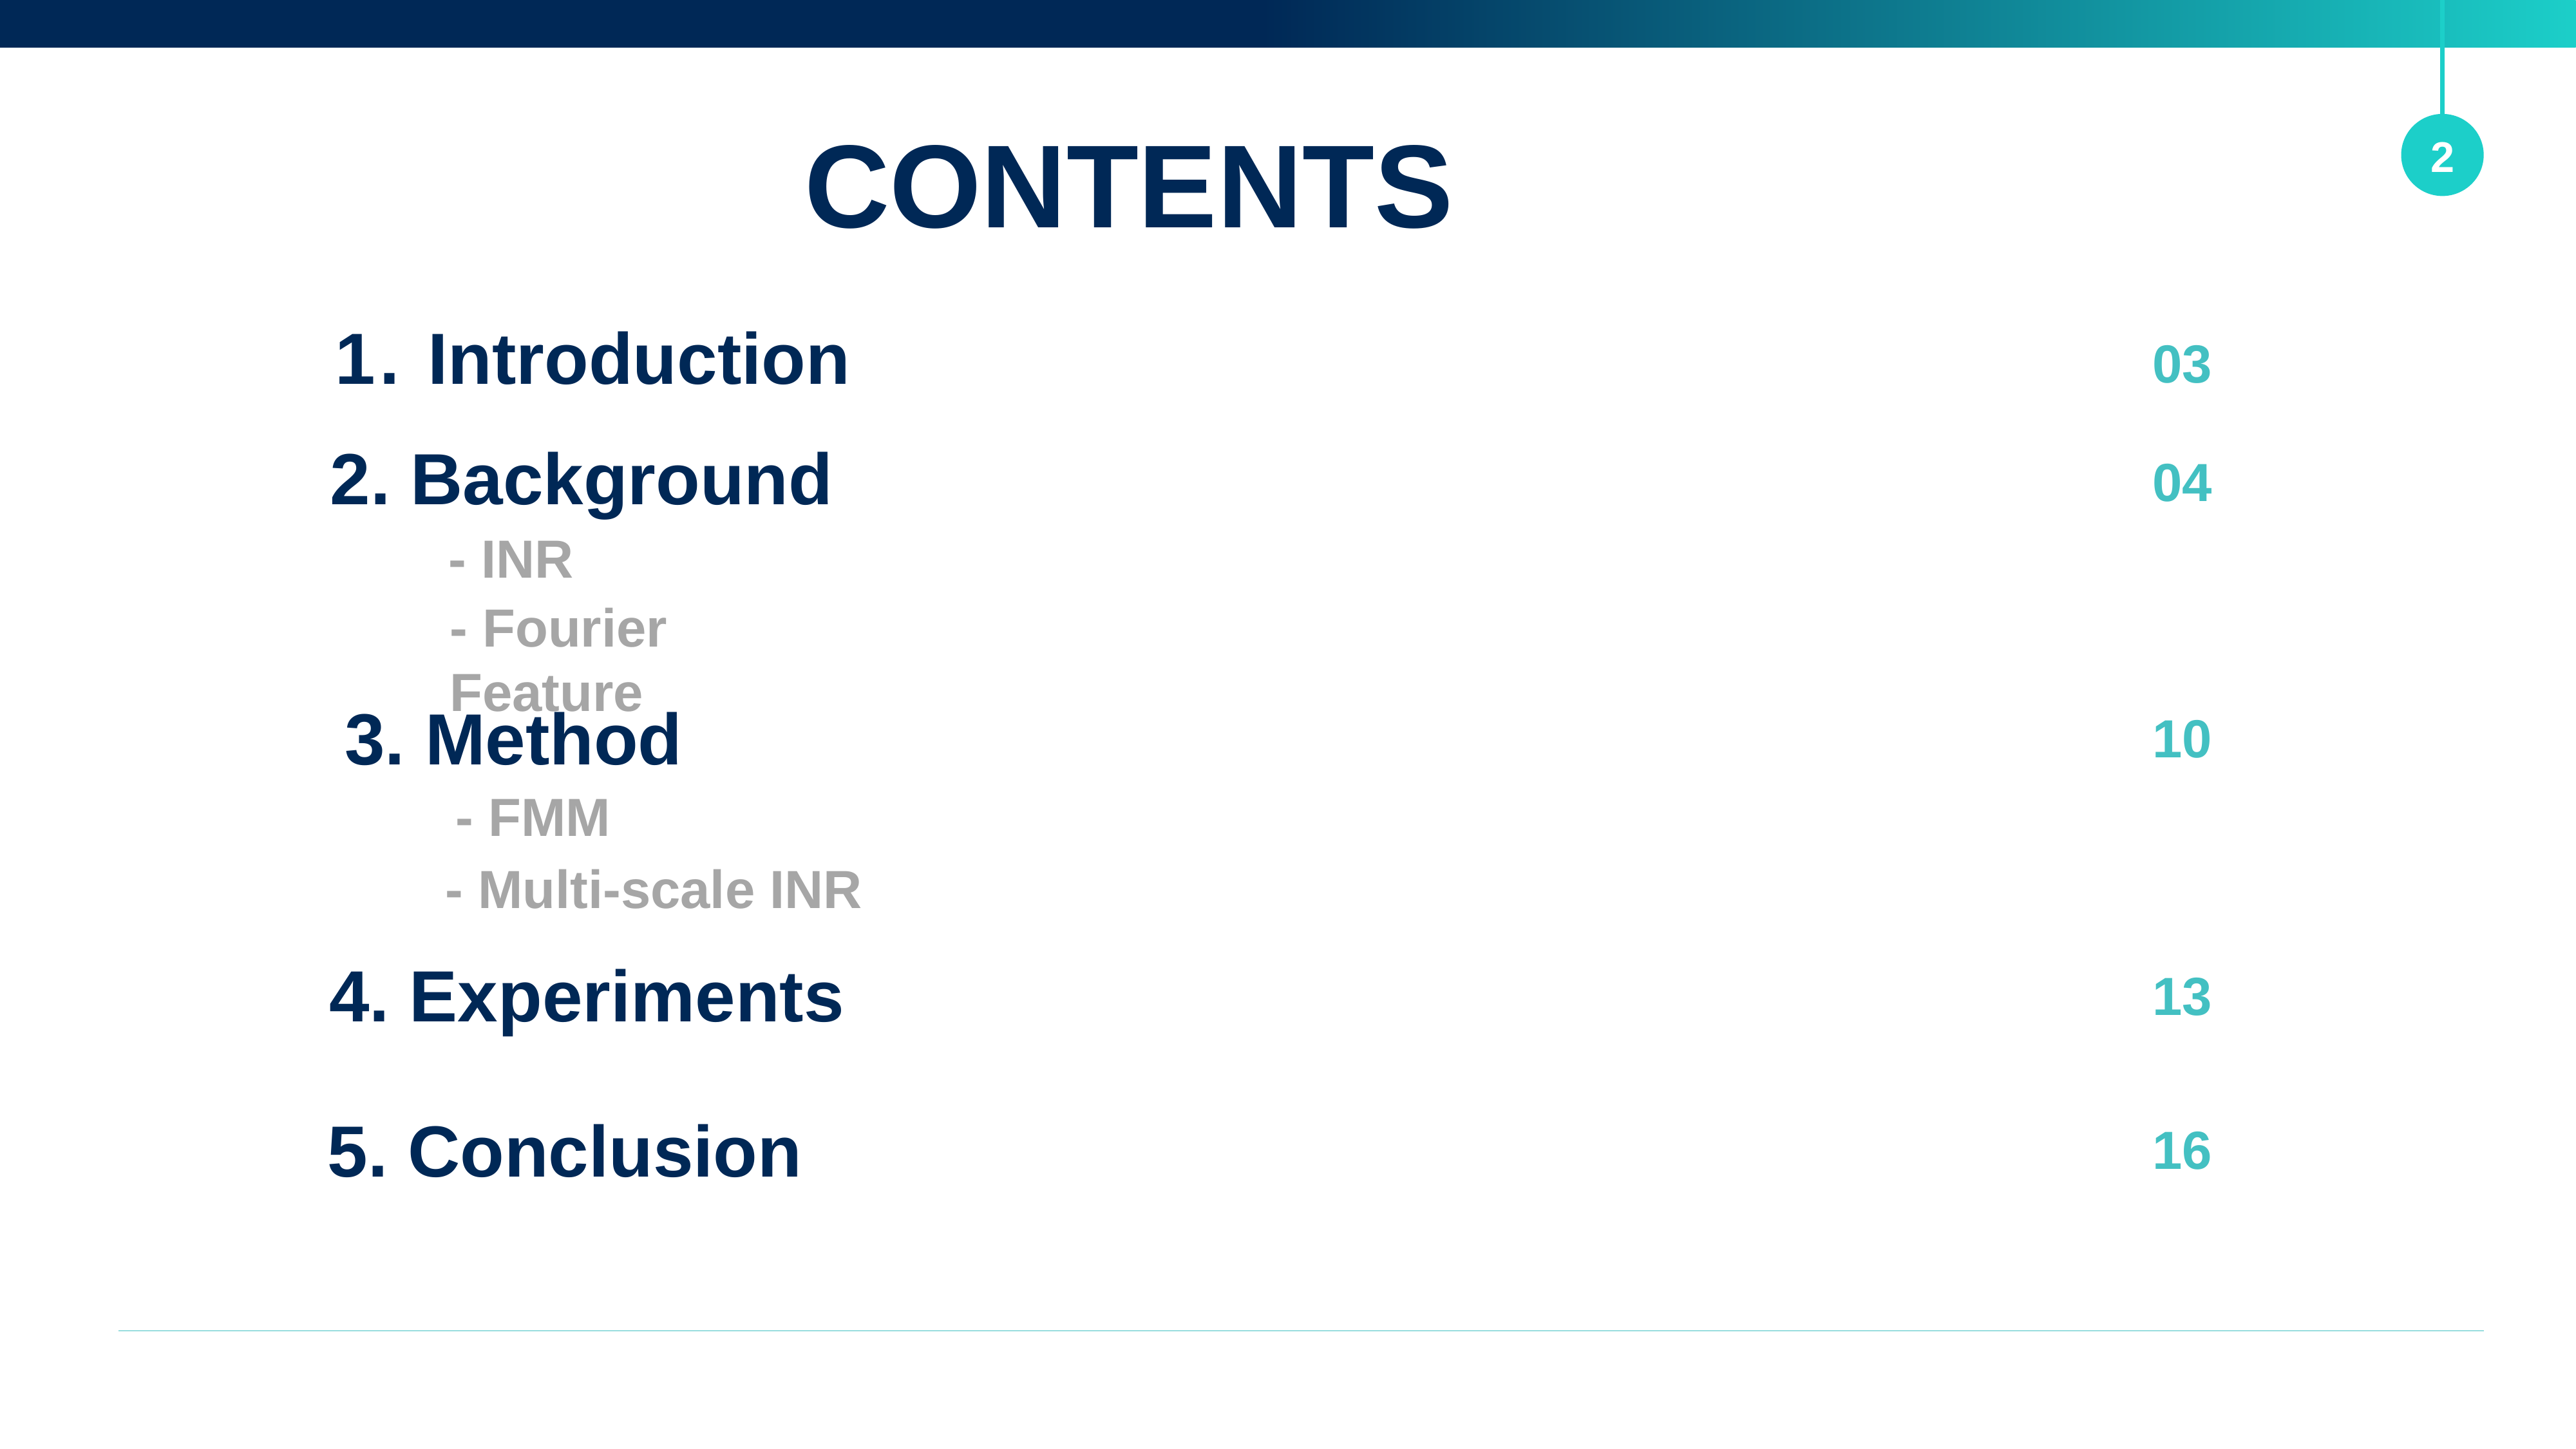

2
CONTENTS
1. Introduction
03
2. Background
04
- INR
- Fourier Feature
3. Method
10
- FMM
- Multi-scale INR
4. Experiments
13
5. Conclusion
16